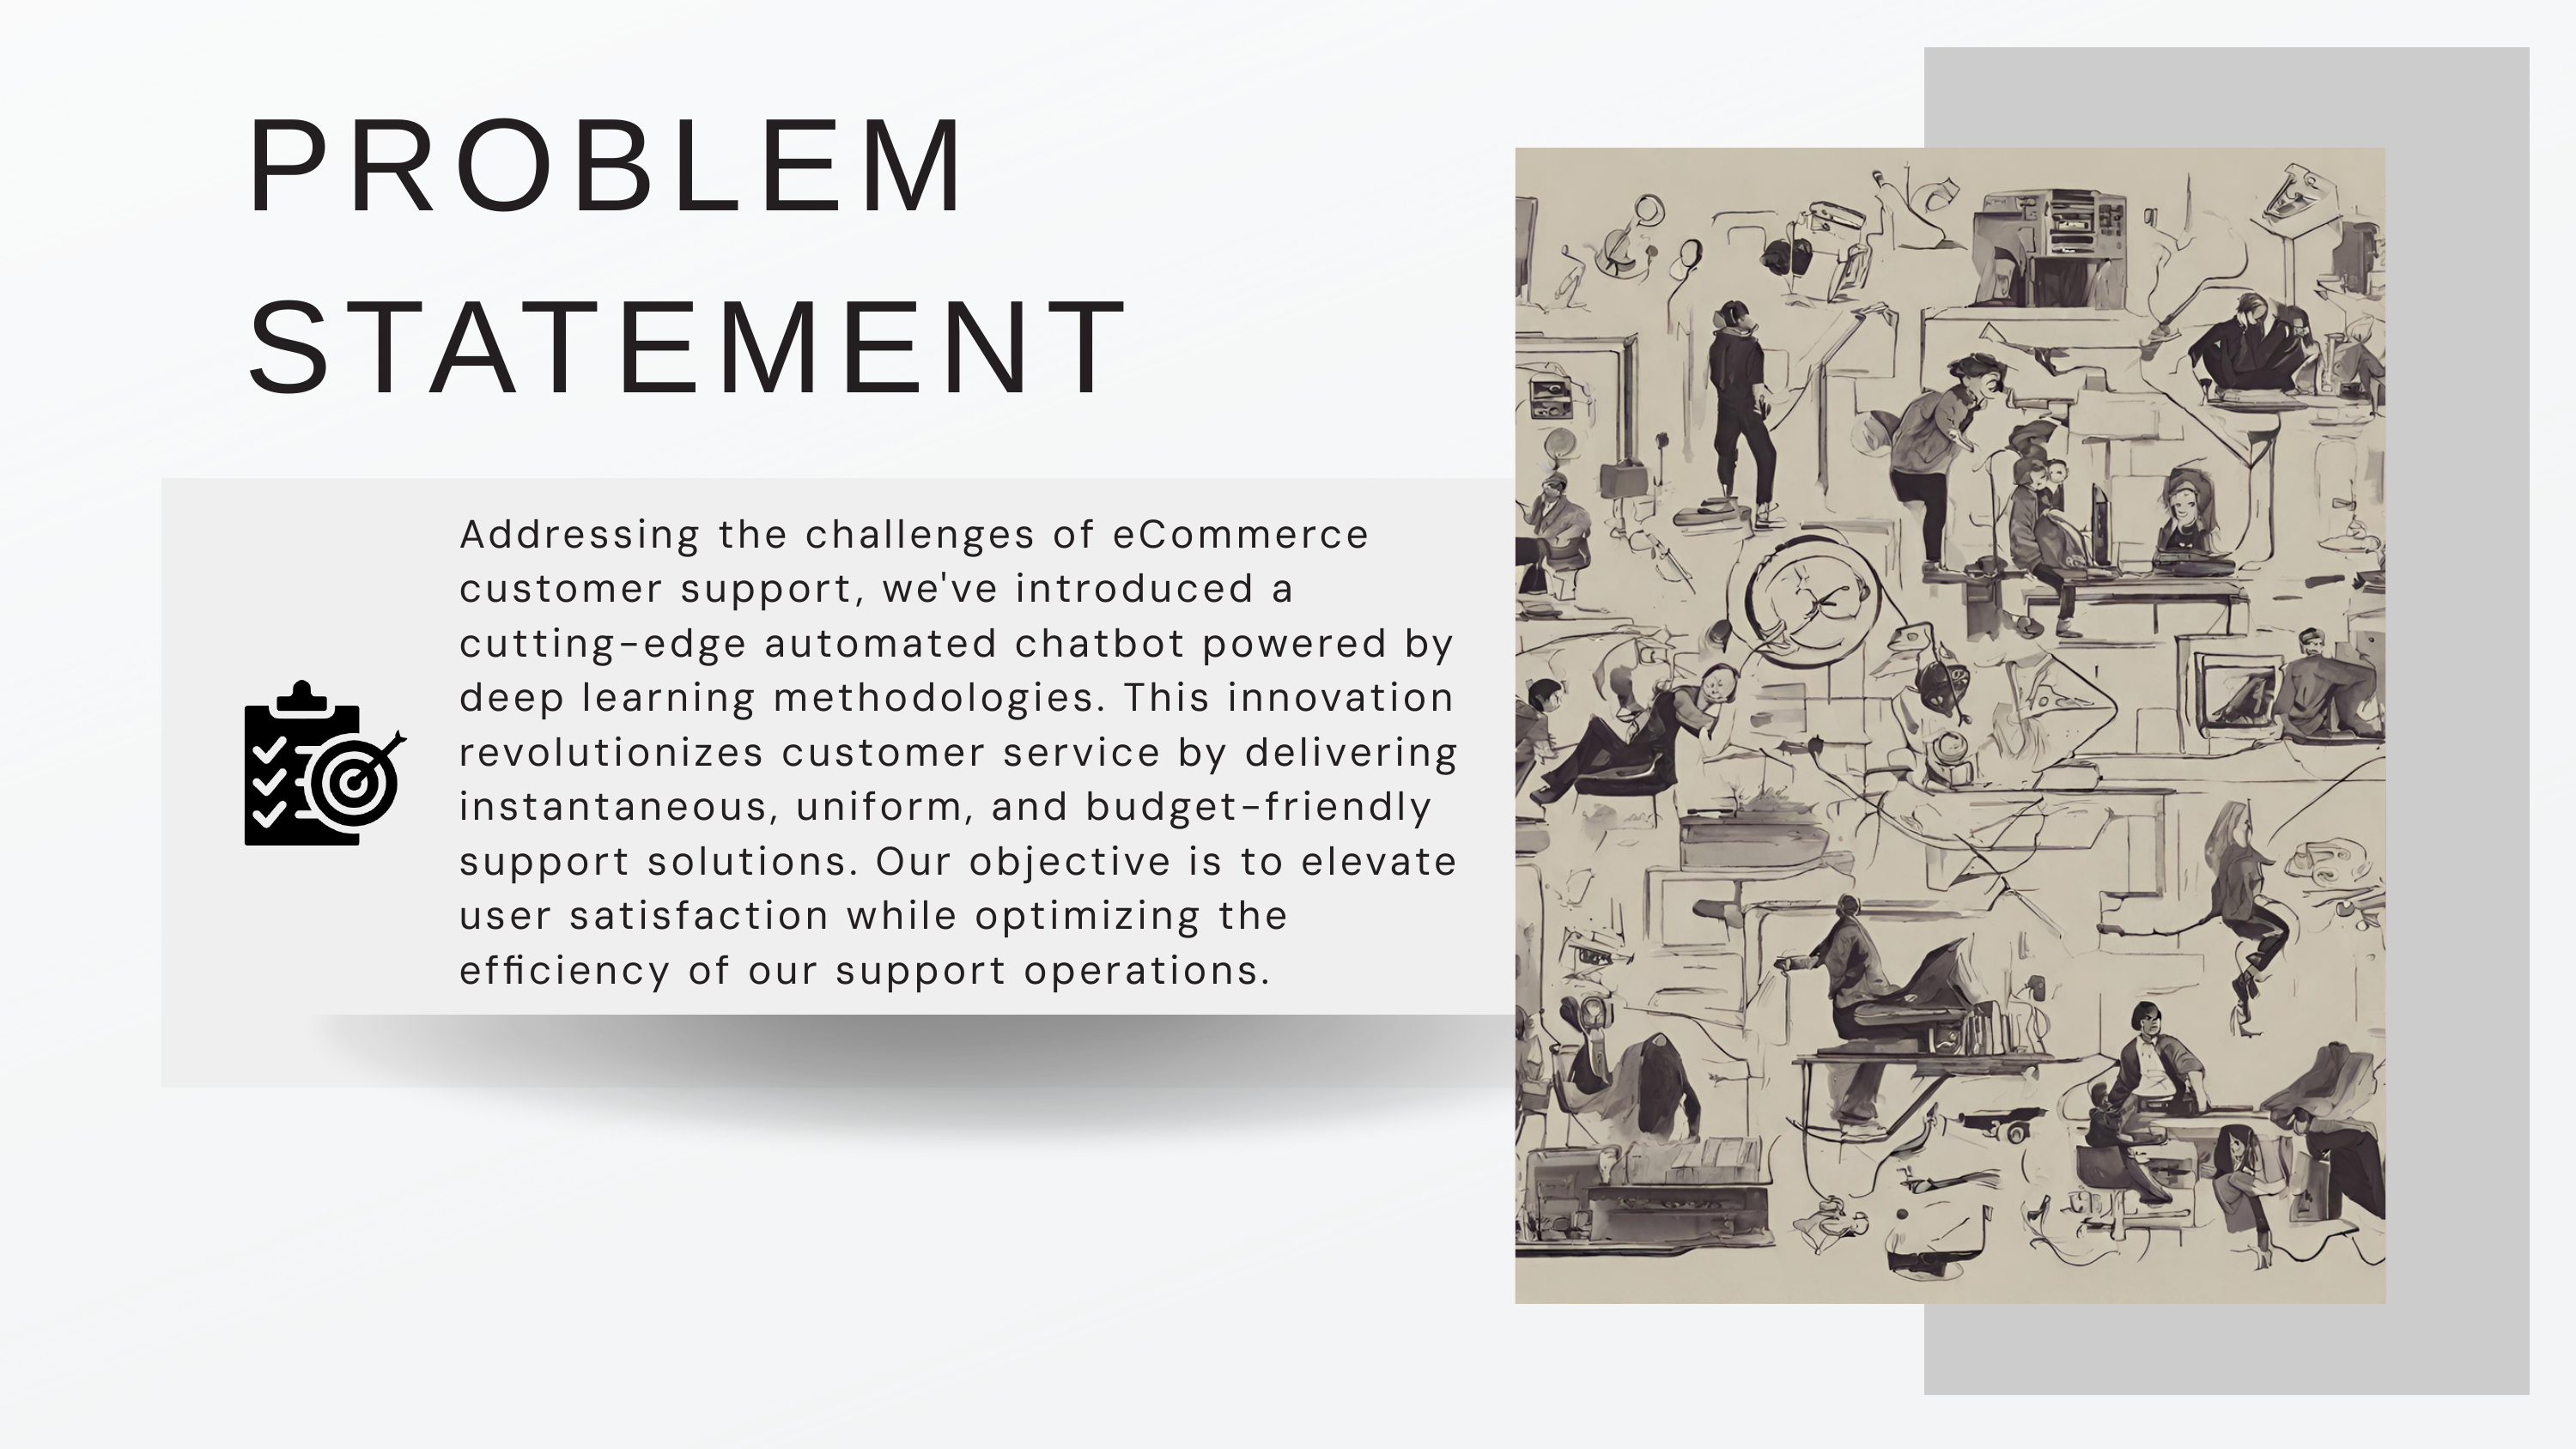

PROBLEM STATEMENT

Addressing the challenges of eCommerce customer support, we've introduced a cutting-edge automated chatbot powered by deep learning methodologies. This innovation revolutionizes customer service by delivering instantaneous, uniform, and budget-friendly support solutions. Our objective is to elevate user satisfaction while optimizing the efficiency of our support operations.